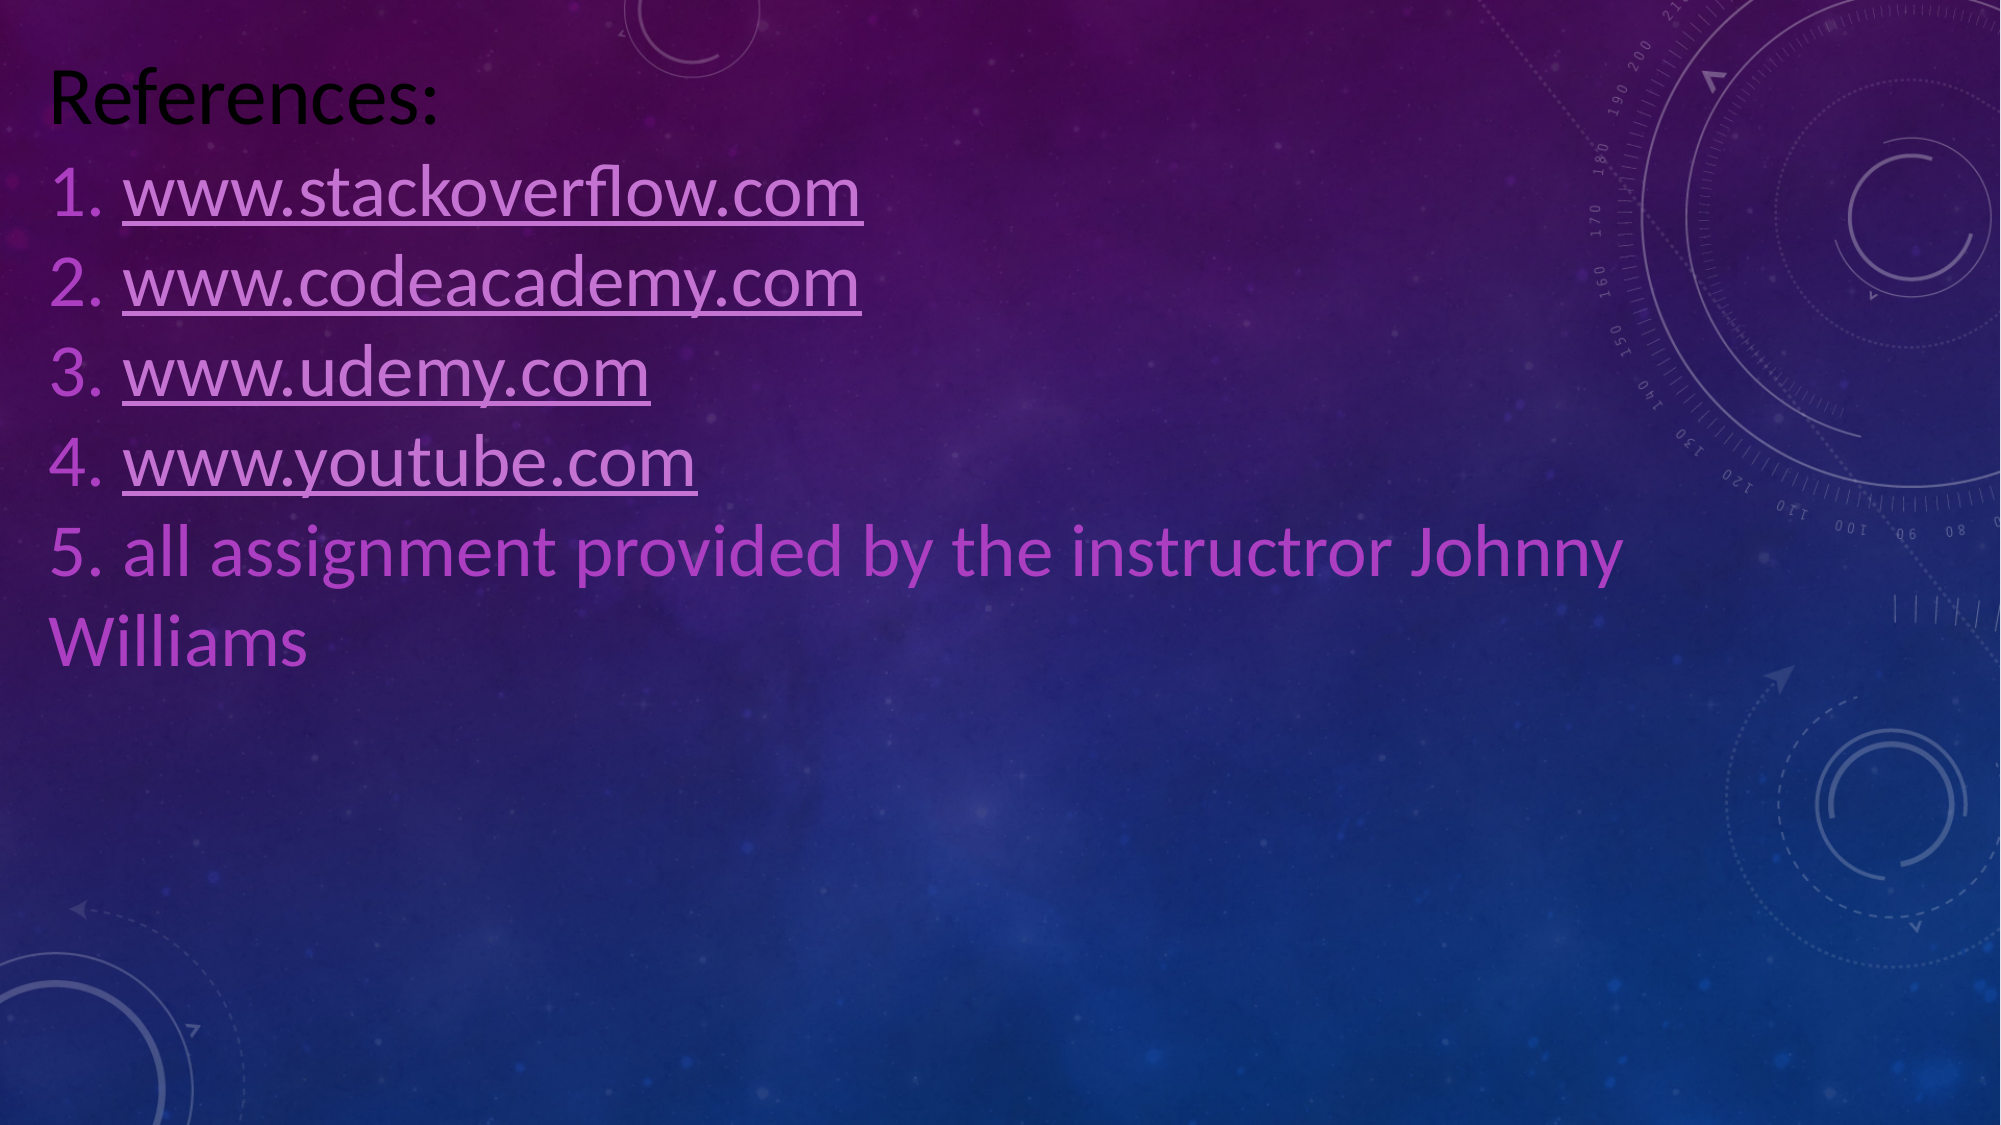

References:
1. www.stackoverflow.com
2. www.codeacademy.com
3. www.udemy.com
4. www.youtube.com
5. all assignment provided by the instructror Johnny Williams